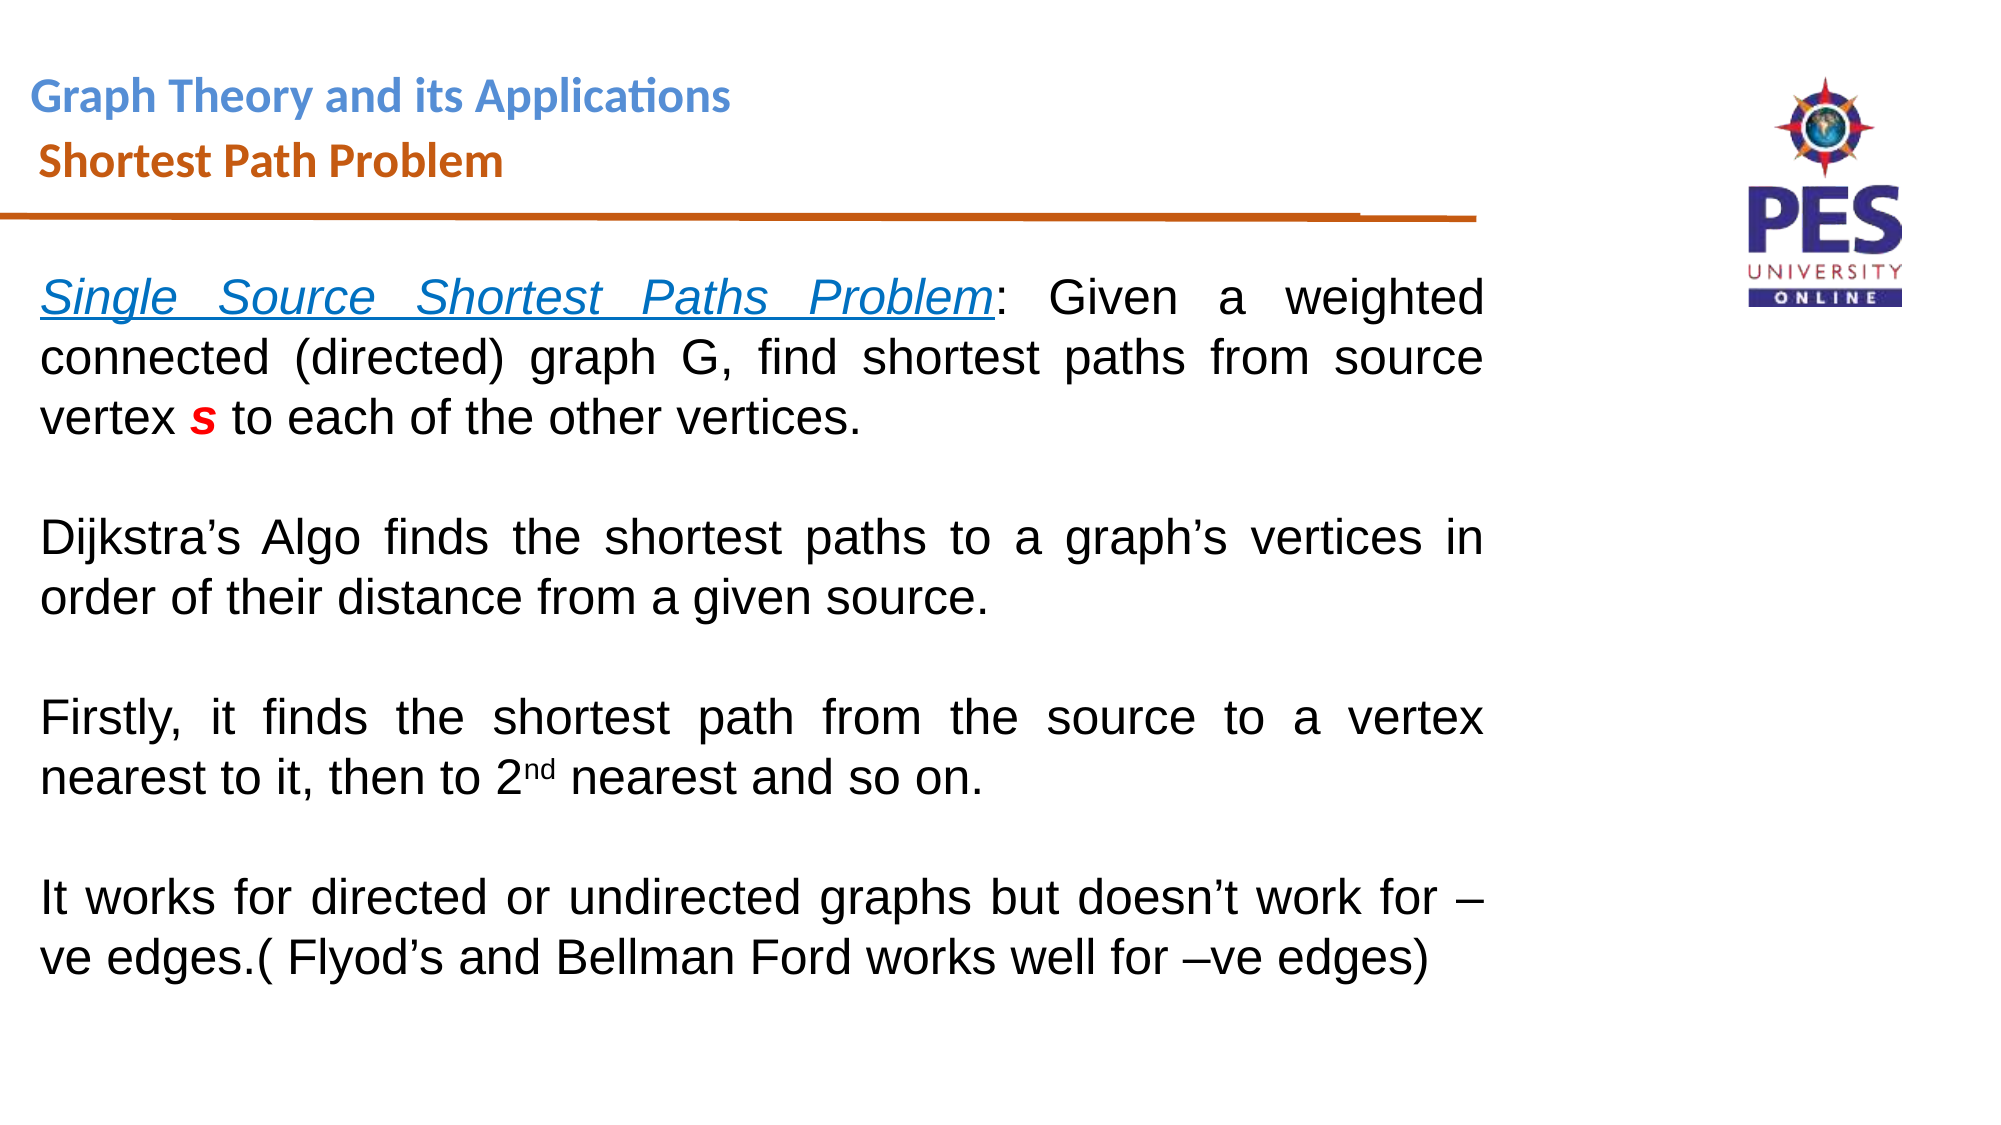

# Graph Theory and its Applications Shortest Path Problem

Single Source Shortest Paths Problem: Given a weighted connected (directed) graph G, find shortest paths from source vertex s to each of the other vertices.

Dijkstra’s Algo finds the shortest paths to a graph’s vertices in order of their distance from a given source.

Firstly, it finds the shortest path from the source to a vertex nearest to it, then to 2nd nearest and so on.

It works for directed or undirected graphs but doesn’t work for –ve edges.( Flyod’s and Bellman Ford works well for –ve edges)